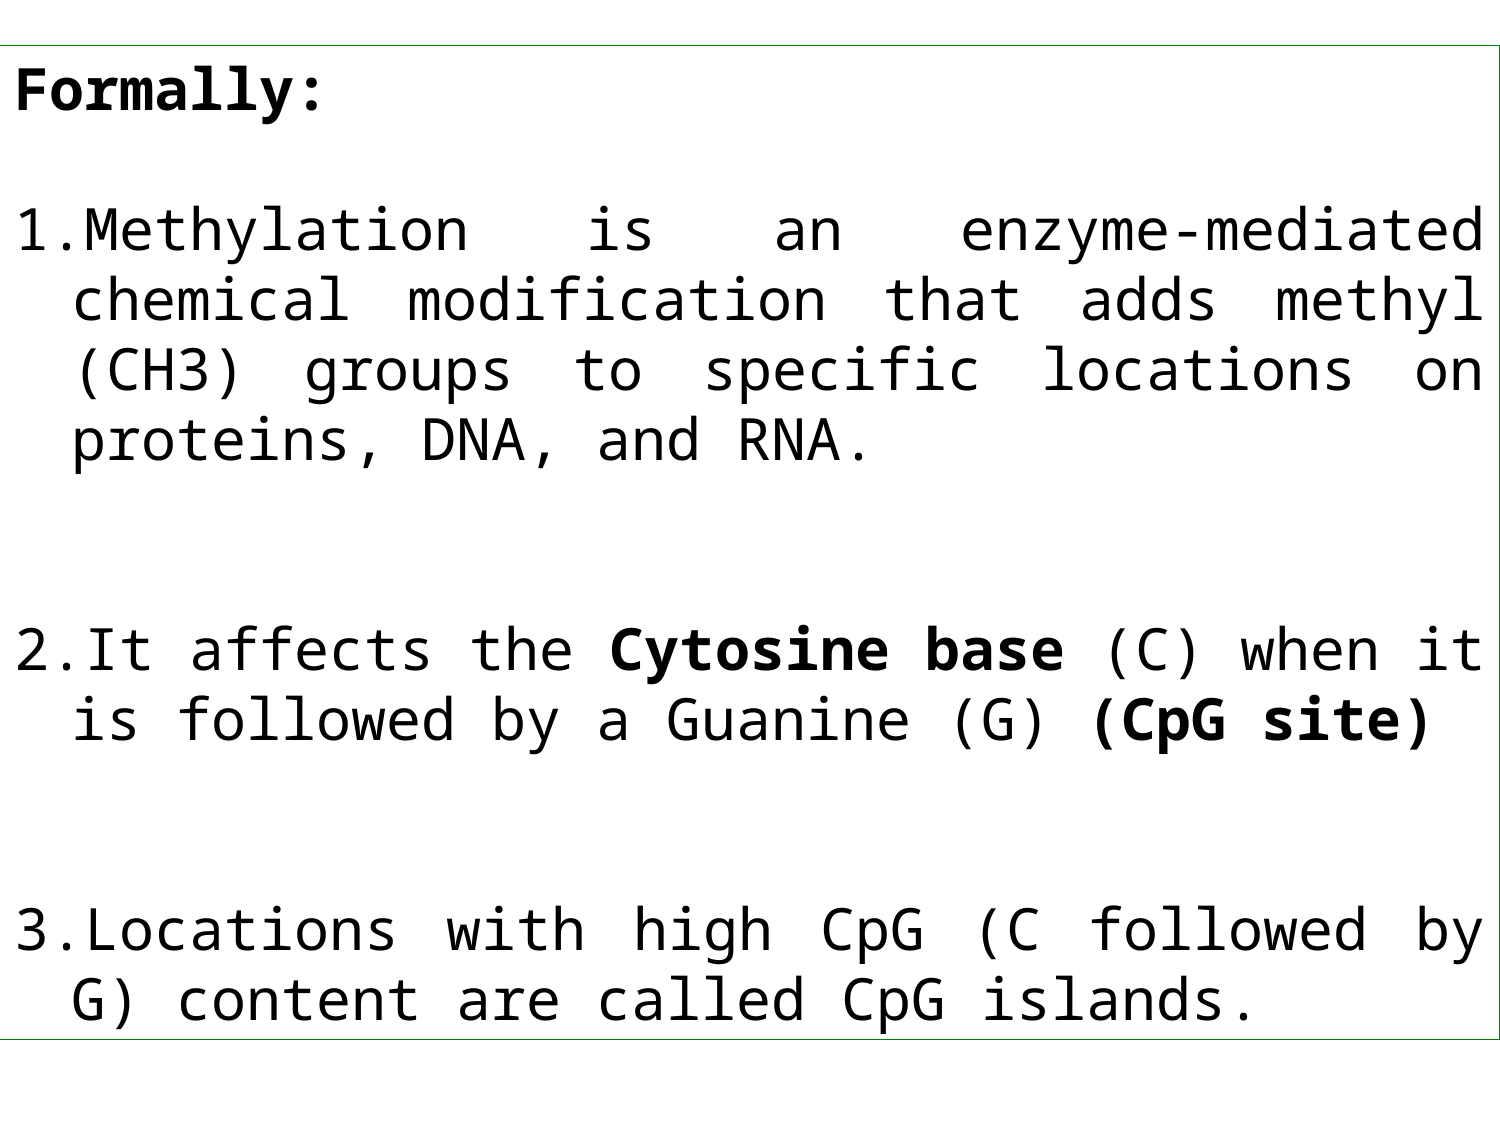

Formally:

Methylation is an enzyme-mediated chemical modification that adds methyl (CH3) groups to specific locations on proteins, DNA, and RNA.

It affects the Cytosine base (C) when it is followed by a Guanine (G) (CpG site)

Locations with high CpG (C followed by G) content are called CpG islands.